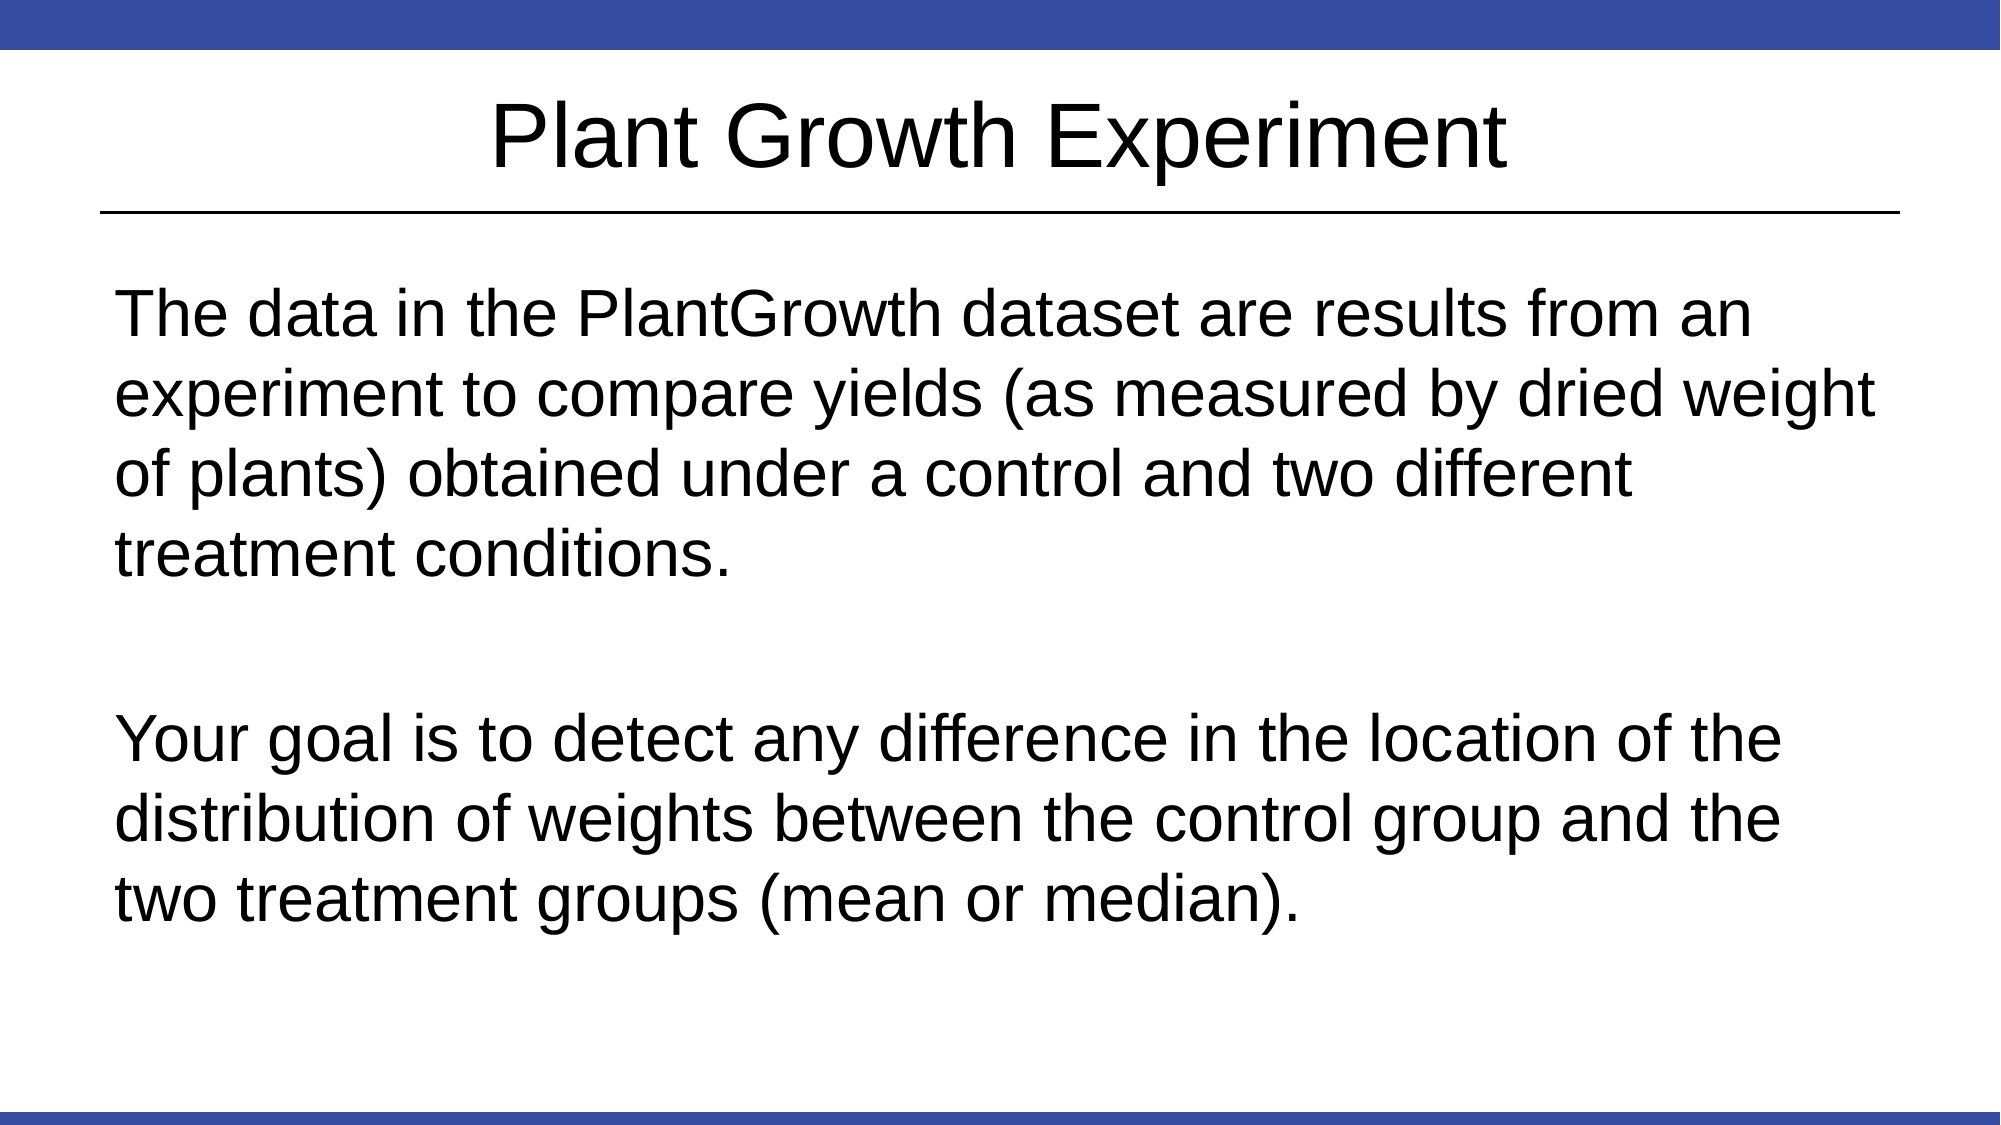

# Plant Growth Experiment
The data in the PlantGrowth dataset are results from an experiment to compare yields (as measured by dried weight of plants) obtained under a control and two different treatment conditions.

Your goal is to detect any difference in the location of the distribution of weights between the control group and the two treatment groups (mean or median).